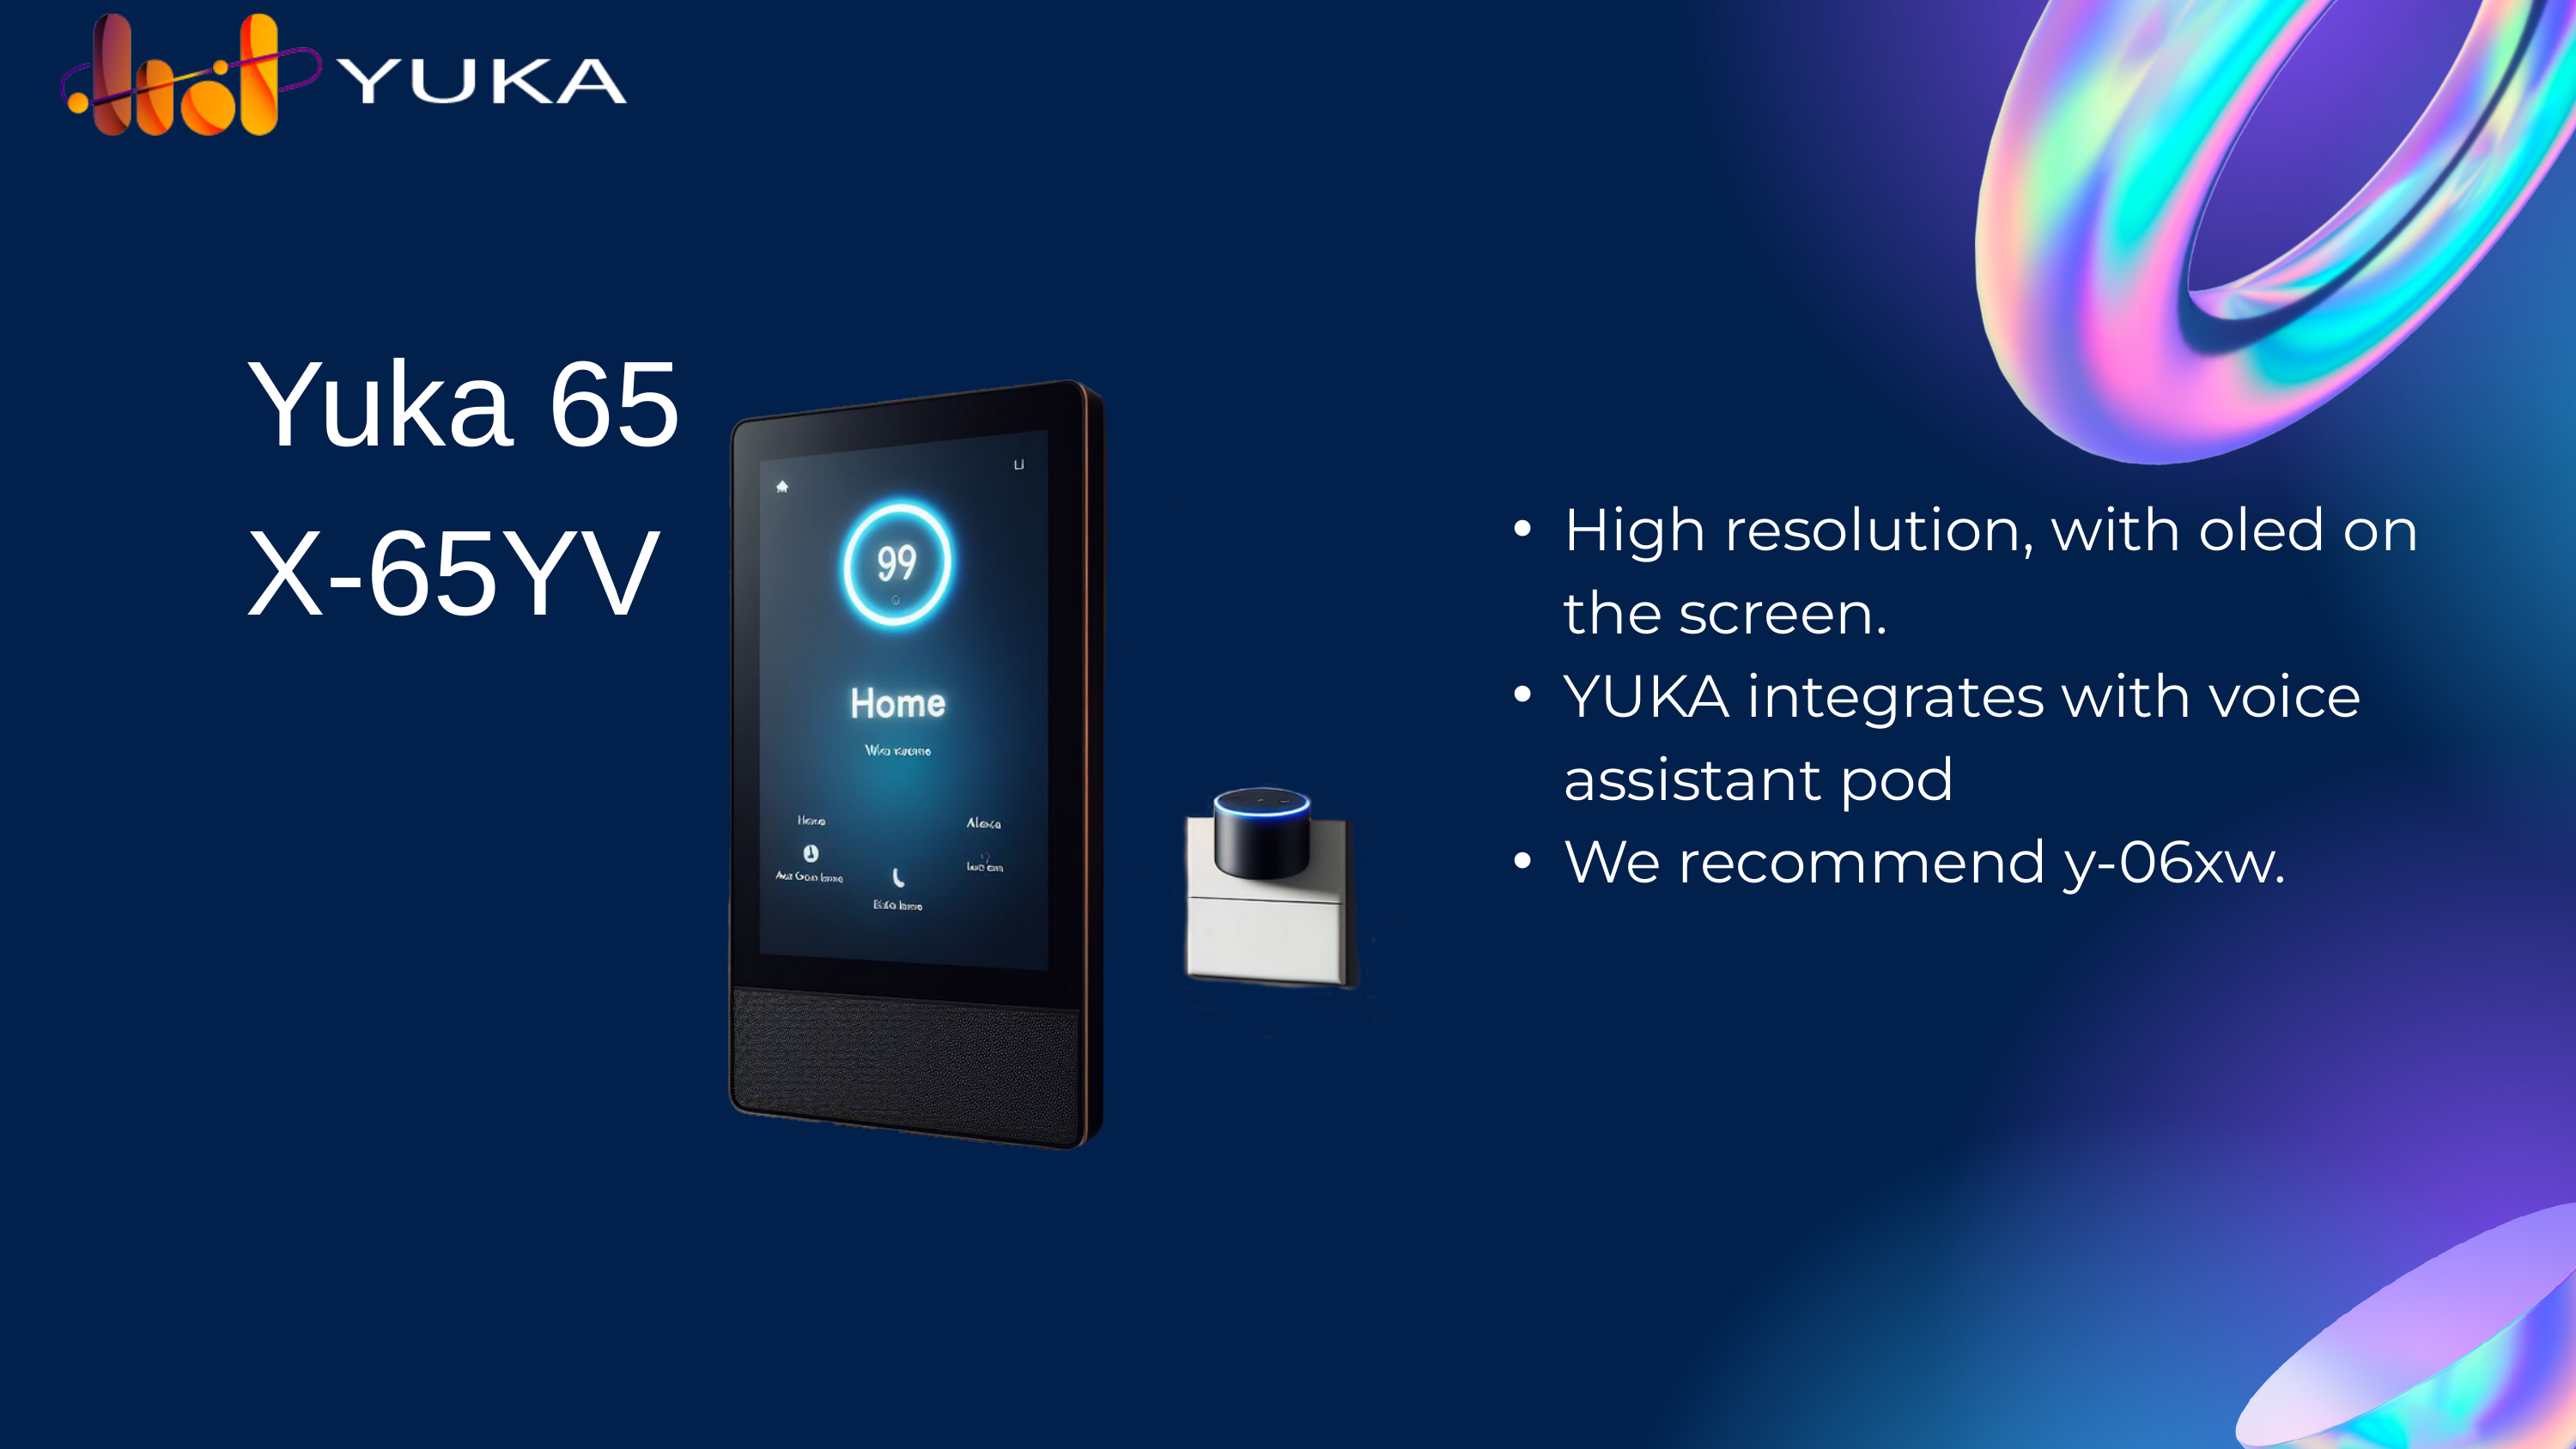

Yuka 65
X-65YV

High resolution, with oled on the screen.
YUKA integrates with voice assistant pod
We recommend y-06xw.